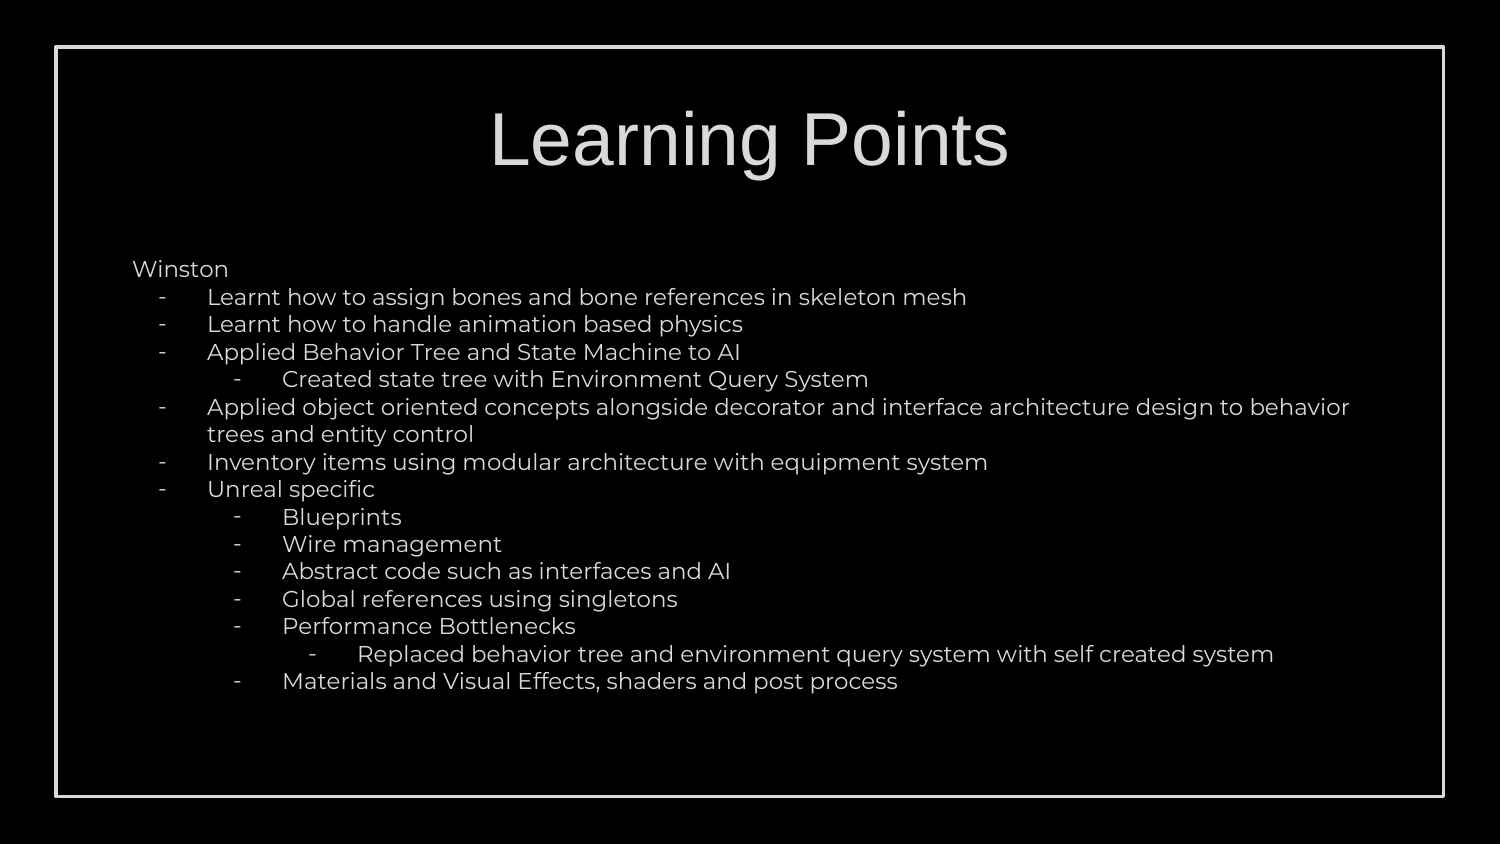

# Learning Points
Winston
Learnt how to assign bones and bone references in skeleton mesh
Learnt how to handle animation based physics
Applied Behavior Tree and State Machine to AI
Created state tree with Environment Query System
Applied object oriented concepts alongside decorator and interface architecture design to behavior trees and entity control
Inventory items using modular architecture with equipment system
Unreal specific
Blueprints
Wire management
Abstract code such as interfaces and AI
Global references using singletons
Performance Bottlenecks
Replaced behavior tree and environment query system with self created system
Materials and Visual Effects, shaders and post process